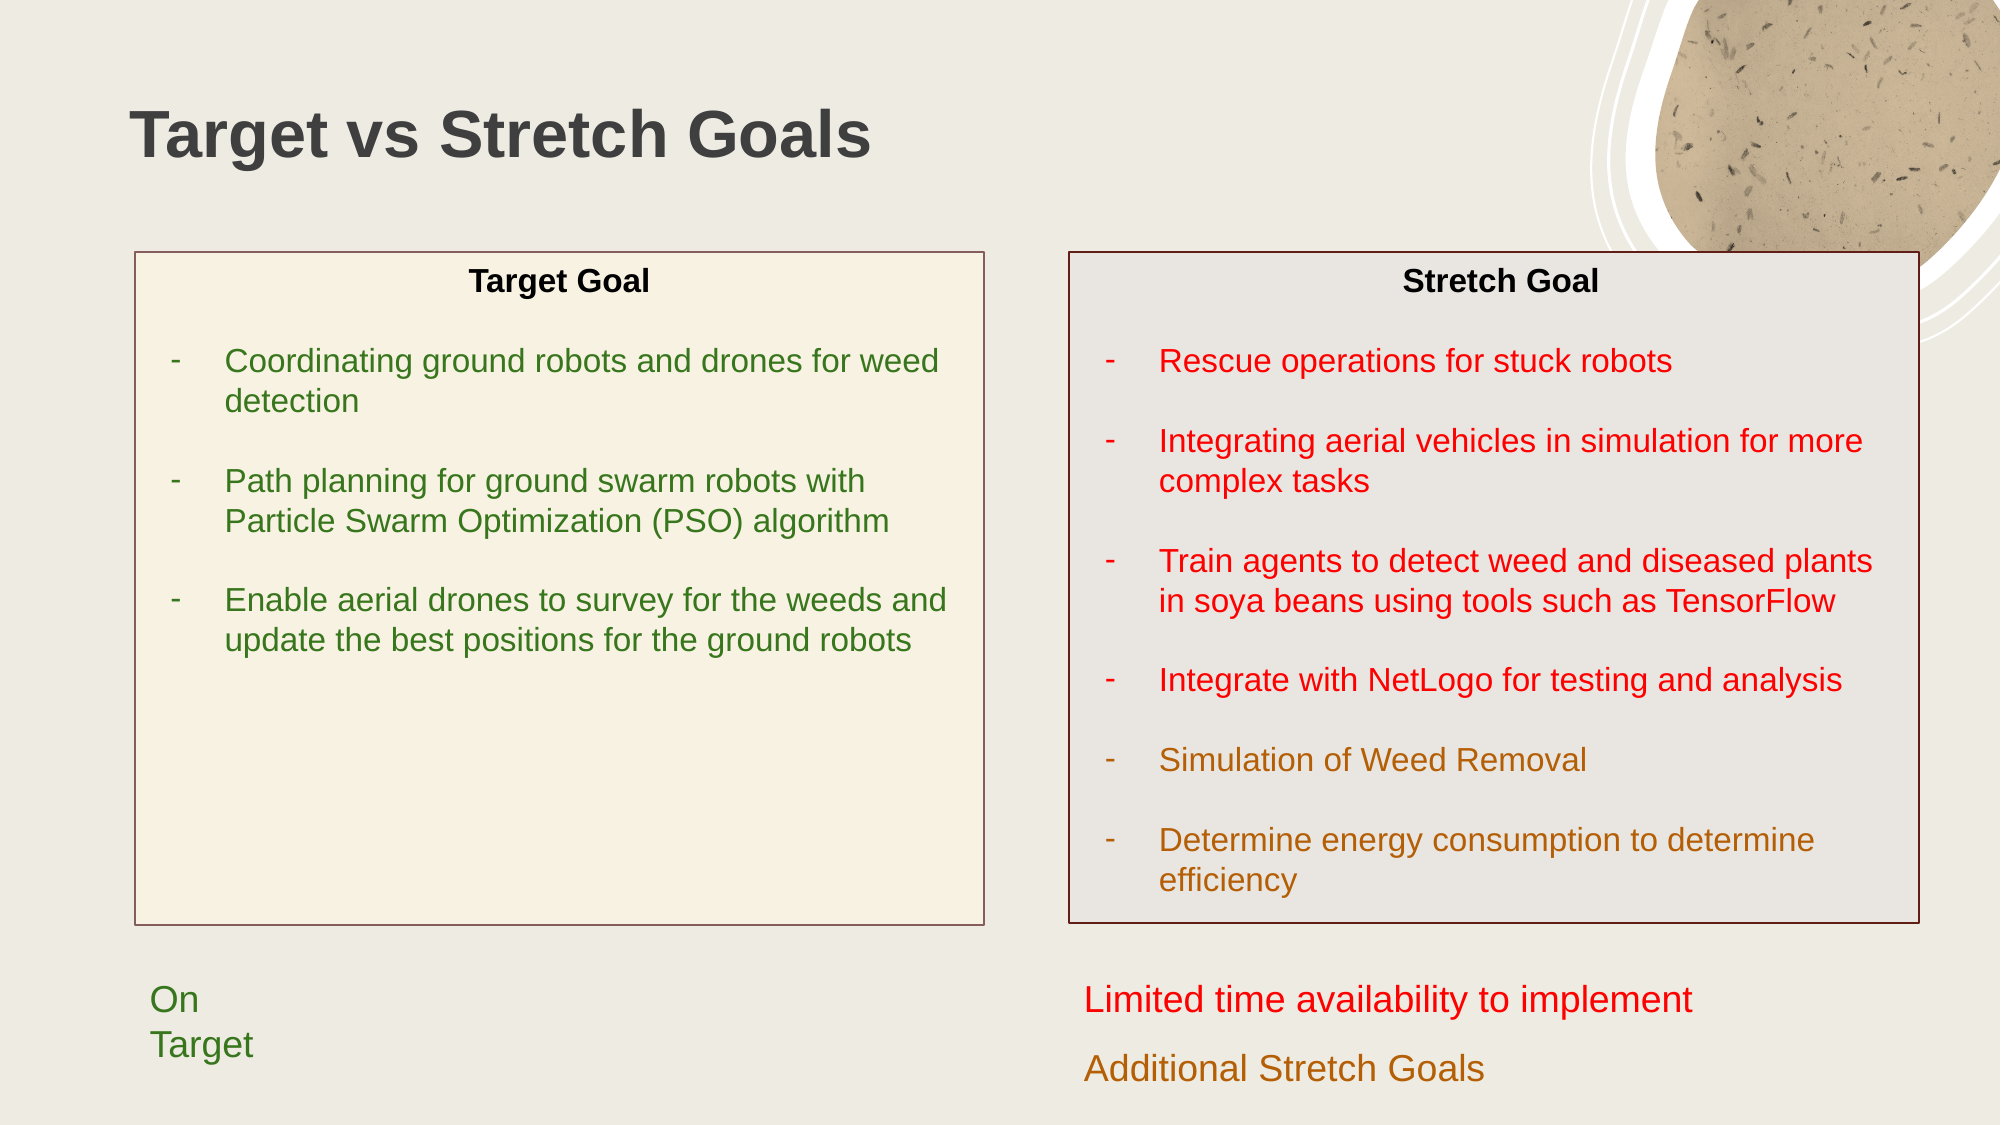

# Target vs Stretch Goals
Target Goal

Coordinating ground robots and drones for weed detection

Path planning for ground swarm robots with Particle Swarm Optimization (PSO) algorithm

Enable aerial drones to survey for the weeds and update the best positions for the ground robots

Stretch Goal

Rescue operations for stuck robots

Integrating aerial vehicles in simulation for more complex tasks

Train agents to detect weed and diseased plants in soya beans using tools such as TensorFlow

Integrate with NetLogo for testing and analysis

Simulation of Weed Removal

Determine energy consumption to determine efficiency

On Target
Limited time availability to implement
Additional Stretch Goals